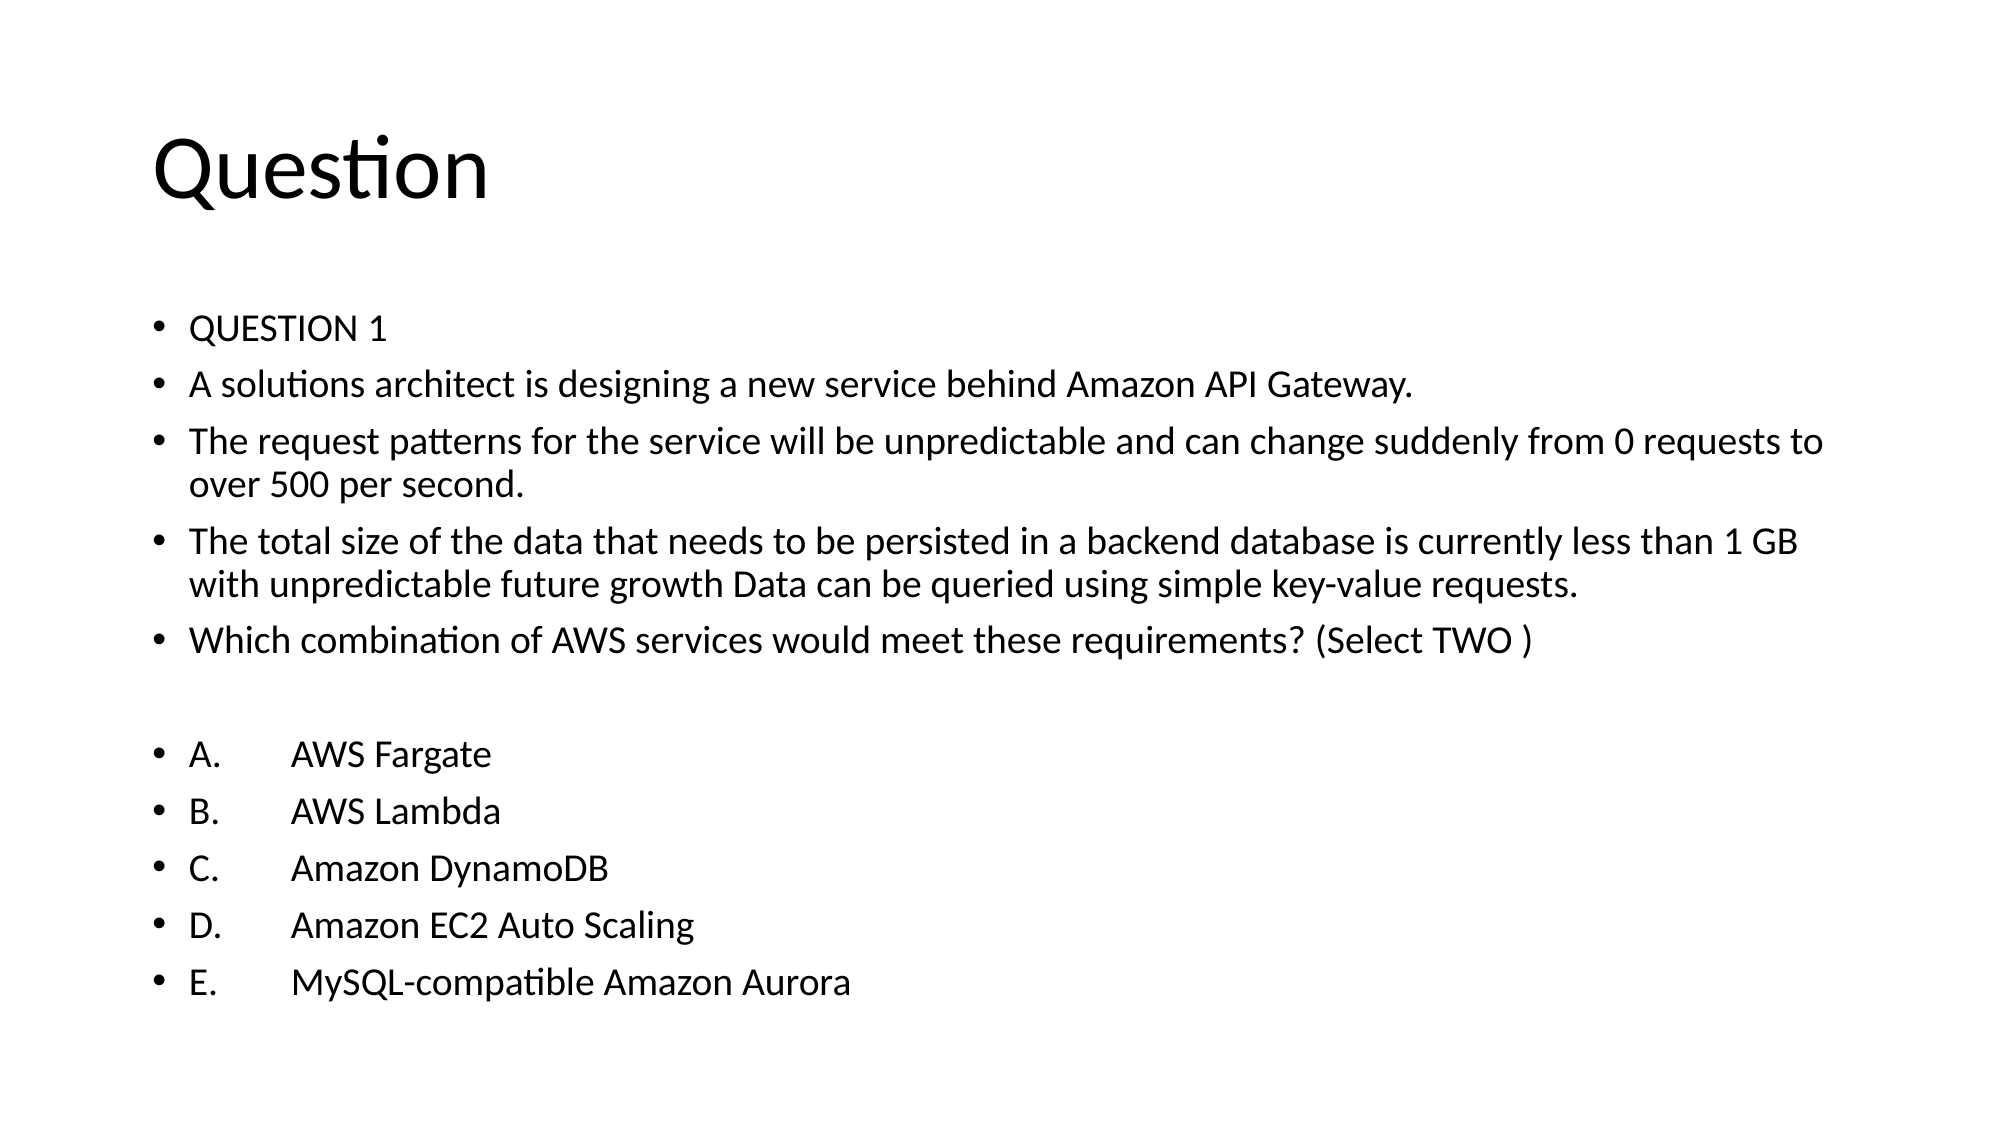

# Question
QUESTION 1
A solutions architect is designing a new service behind Amazon API Gateway.
The request patterns for the service will be unpredictable and can change suddenly from 0 requests to over 500 per second.
The total size of the data that needs to be persisted in a backend database is currently less than 1 GB with unpredictable future growth Data can be queried using simple key-value requests.
Which combination of AWS services would meet these requirements? (Select TWO )

A.	AWS Fargate
B.	AWS Lambda
C.	Amazon DynamoDB
D.	Amazon EC2 Auto Scaling
E.	MySQL-compatible Amazon Aurora